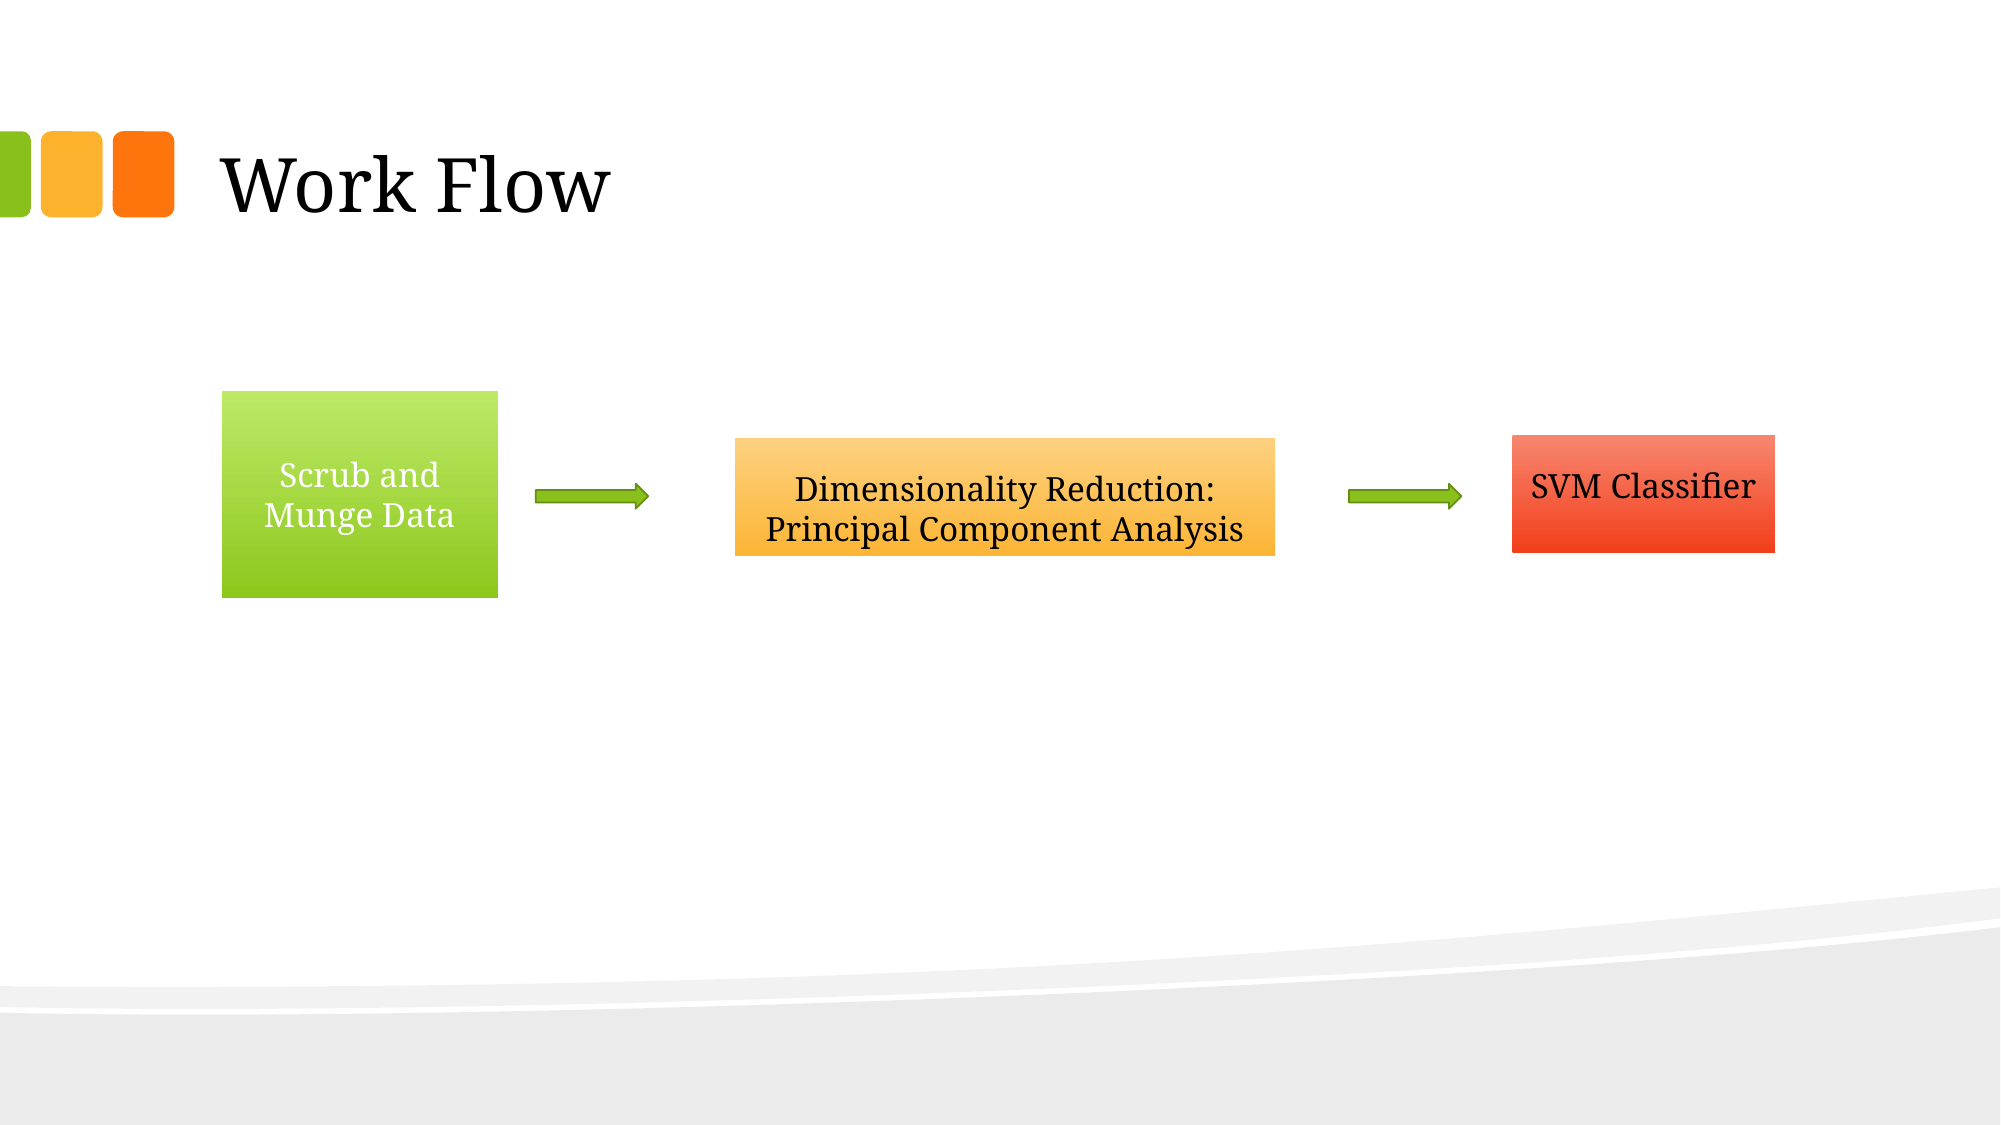

# Work Flow
SVM Classifier

Scrub and Munge Data
Dimensionality Reduction:
Principal Component Analysis